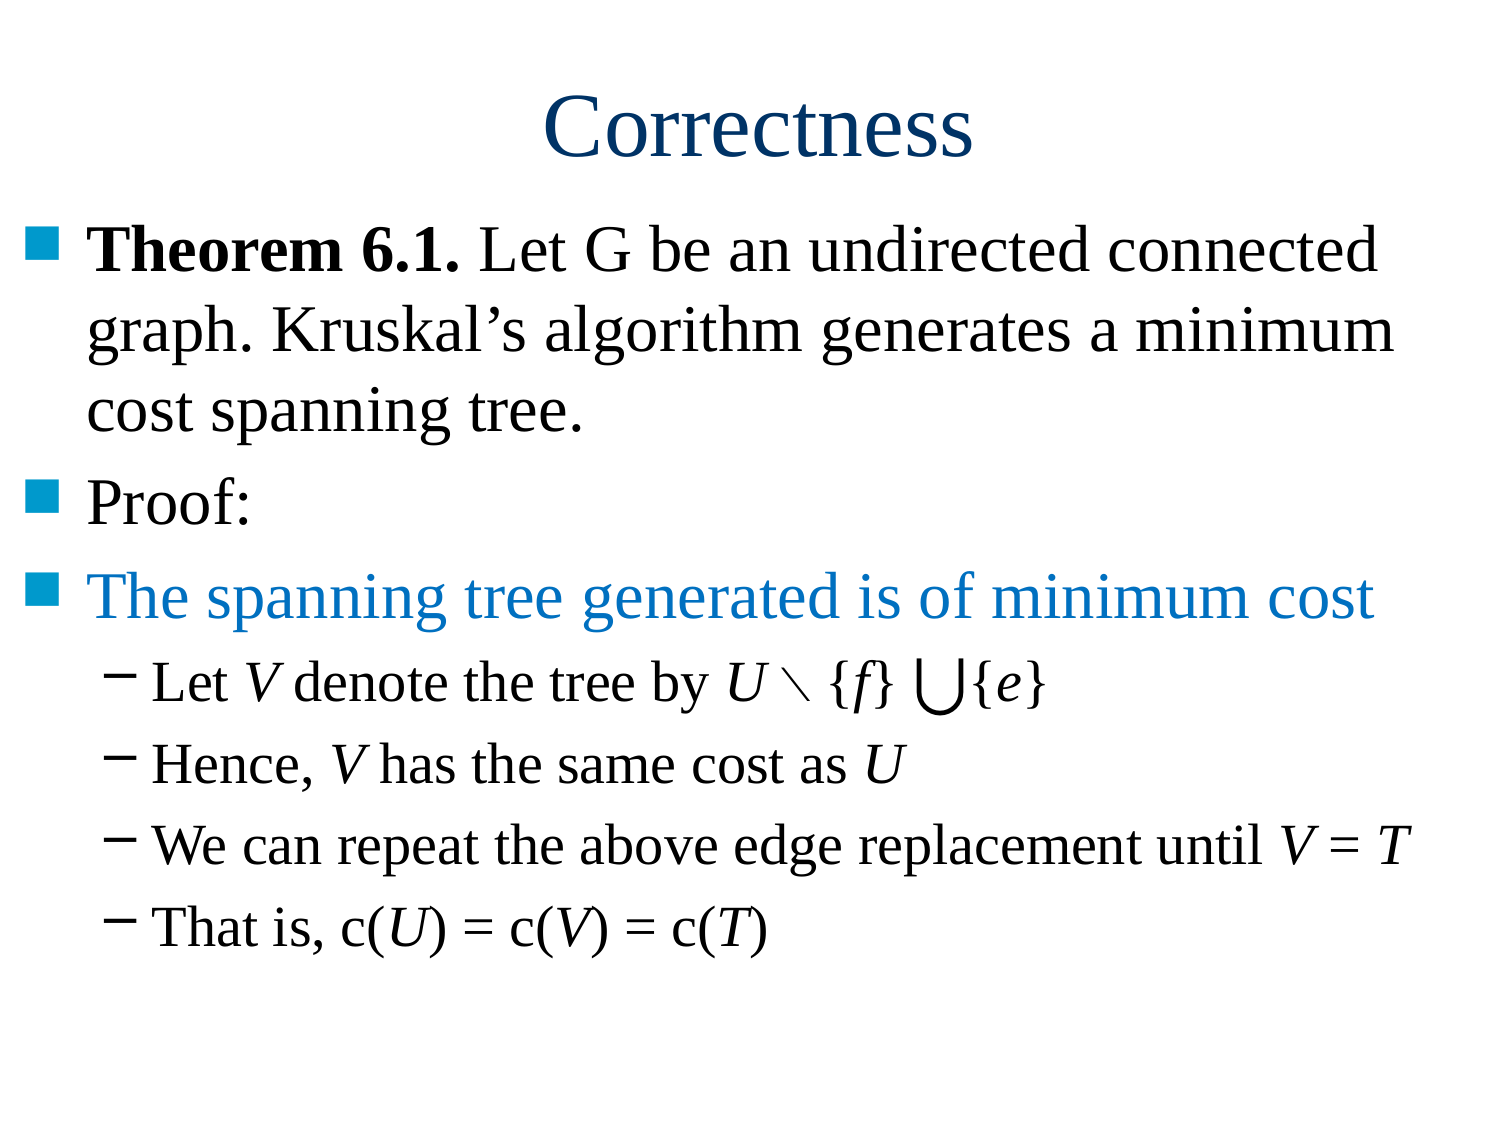

Correctness
Theorem 6.1. Let G be an undirected connected graph. Kruskal’s algorithm generates a minimum cost spanning tree.
Proof:
The spanning tree generated is of minimum cost
Let V denote the tree by U ∖ {f} ⋃{e}
Hence, V has the same cost as U
We can repeat the above edge replacement until V = T
That is, c(U) = c(V) = c(T)